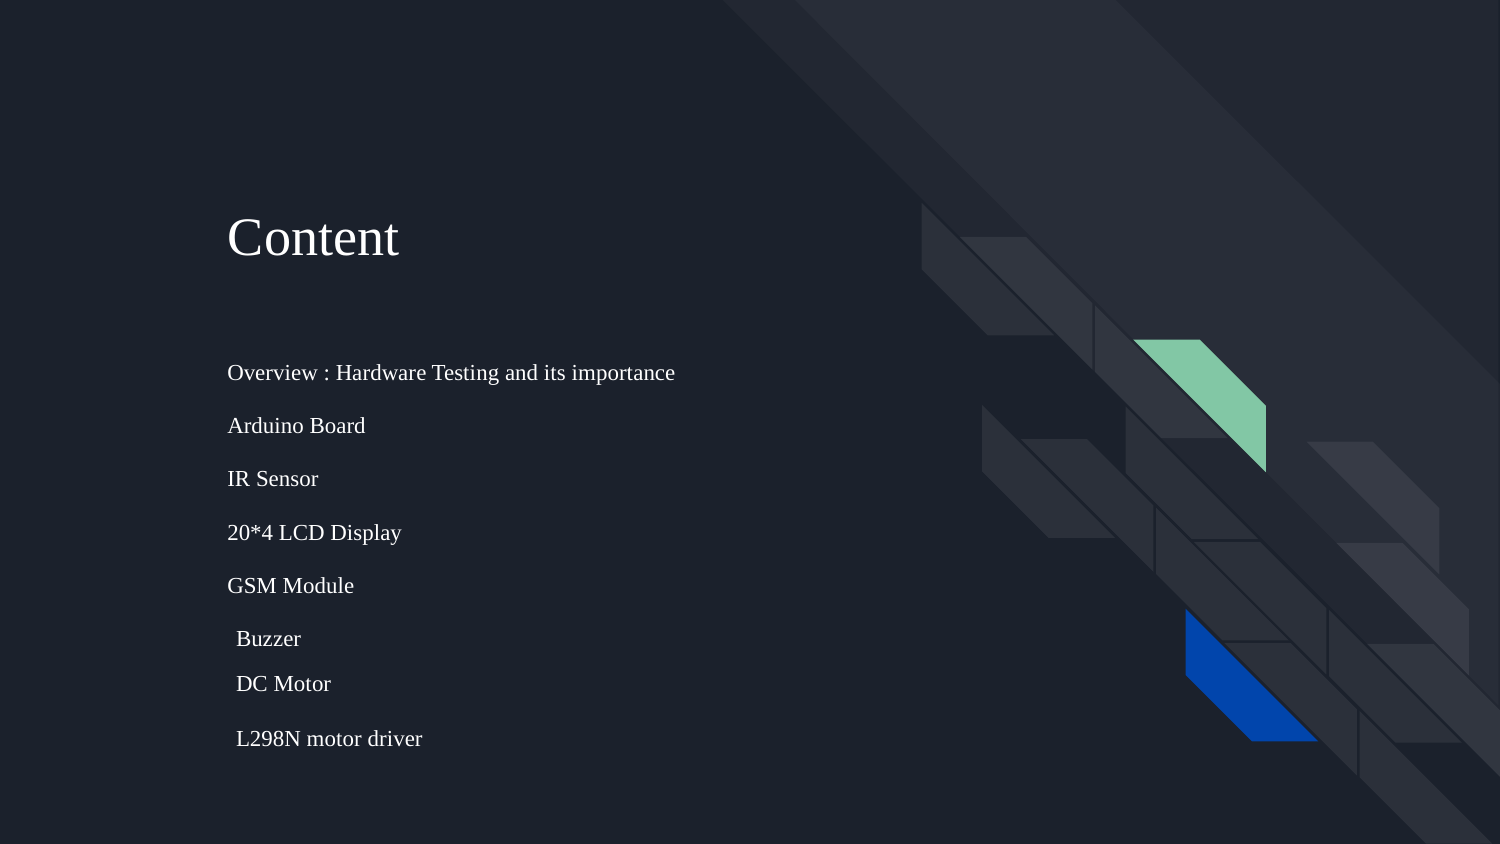

# Content
Overview : Hardware Testing and its importance
Arduino Board
IR Sensor
20*4 LCD Display
GSM Module
Buzzer
DC Motor

L298N motor driver